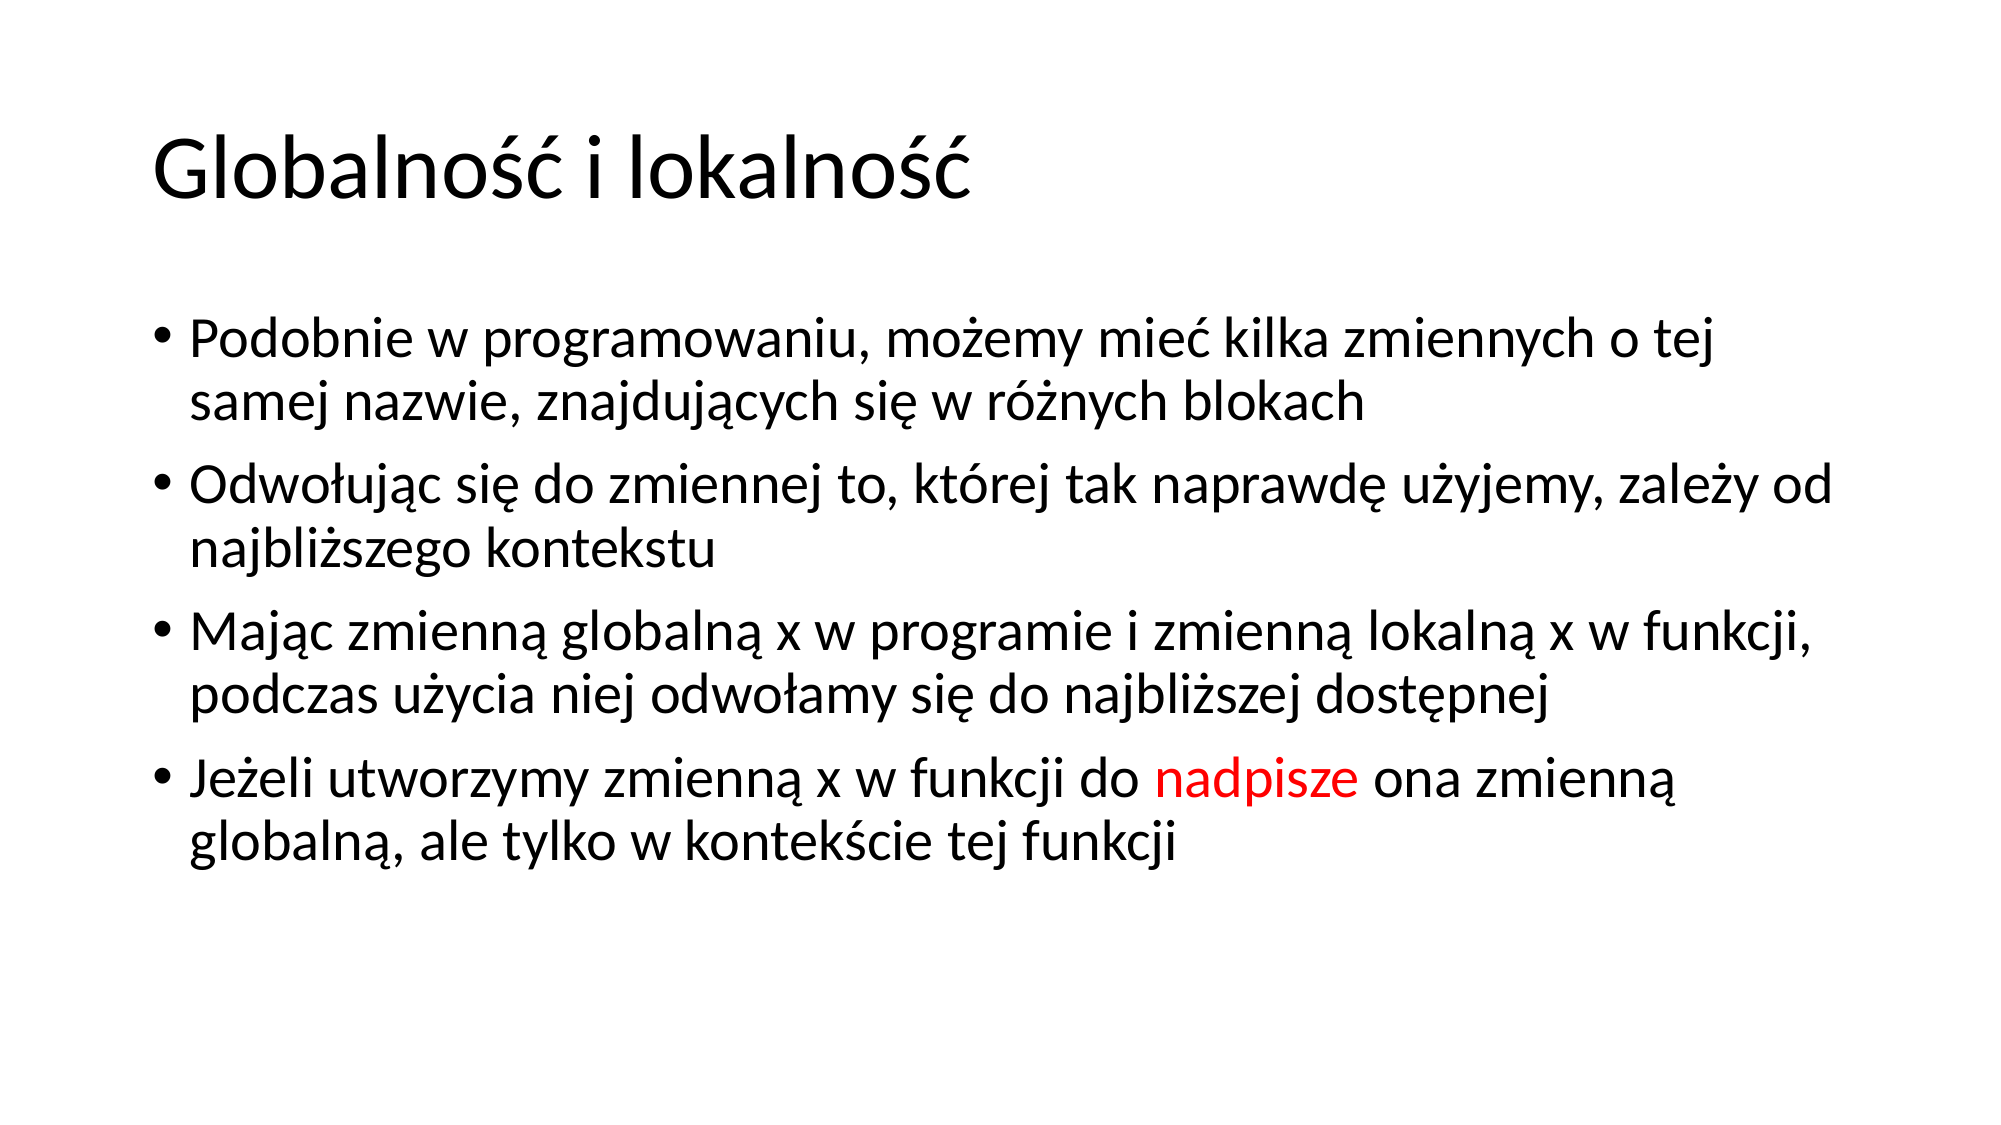

# Globalność i lokalność
Podobnie w programowaniu, możemy mieć kilka zmiennych o tej samej nazwie, znajdujących się w różnych blokach
Odwołując się do zmiennej to, której tak naprawdę użyjemy, zależy od najbliższego kontekstu
Mając zmienną globalną x w programie i zmienną lokalną x w funkcji, podczas użycia niej odwołamy się do najbliższej dostępnej
Jeżeli utworzymy zmienną x w funkcji do nadpisze ona zmienną globalną, ale tylko w kontekście tej funkcji